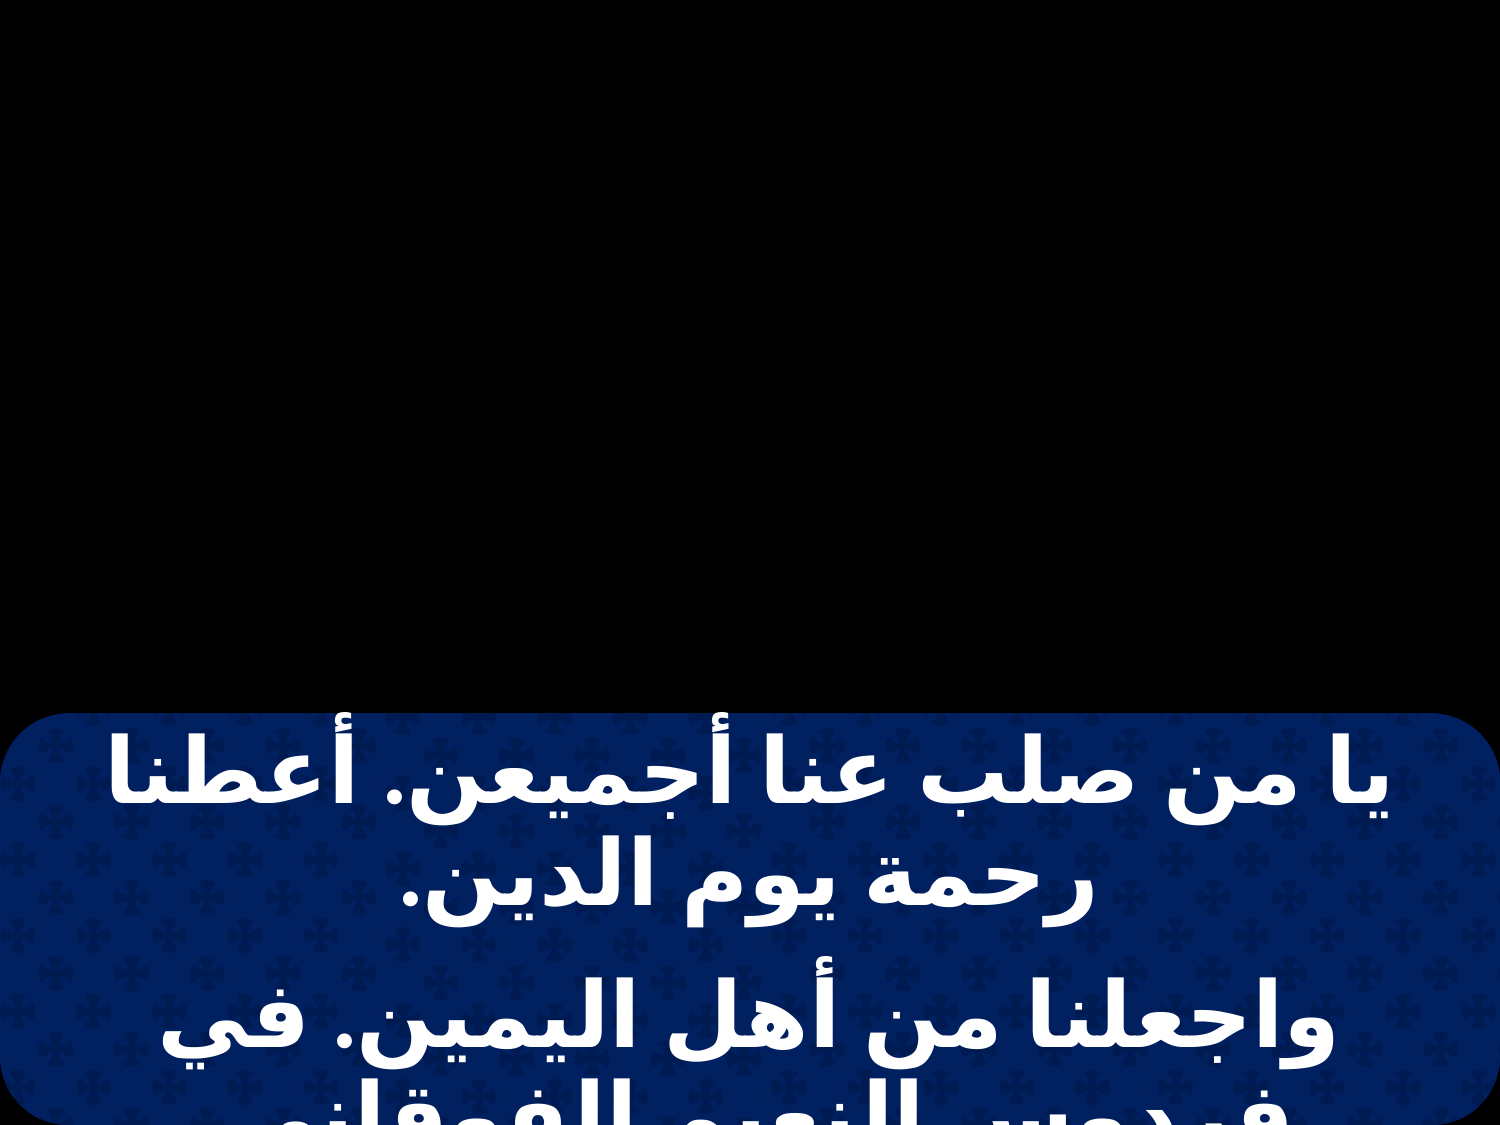

| يا من صلب عنا أجميعن. أعطنا رحمة يوم الدين. |
| --- |
|  |
| واجعلنا من أهل اليمين. في فردوس النعيم الفوقاني. |